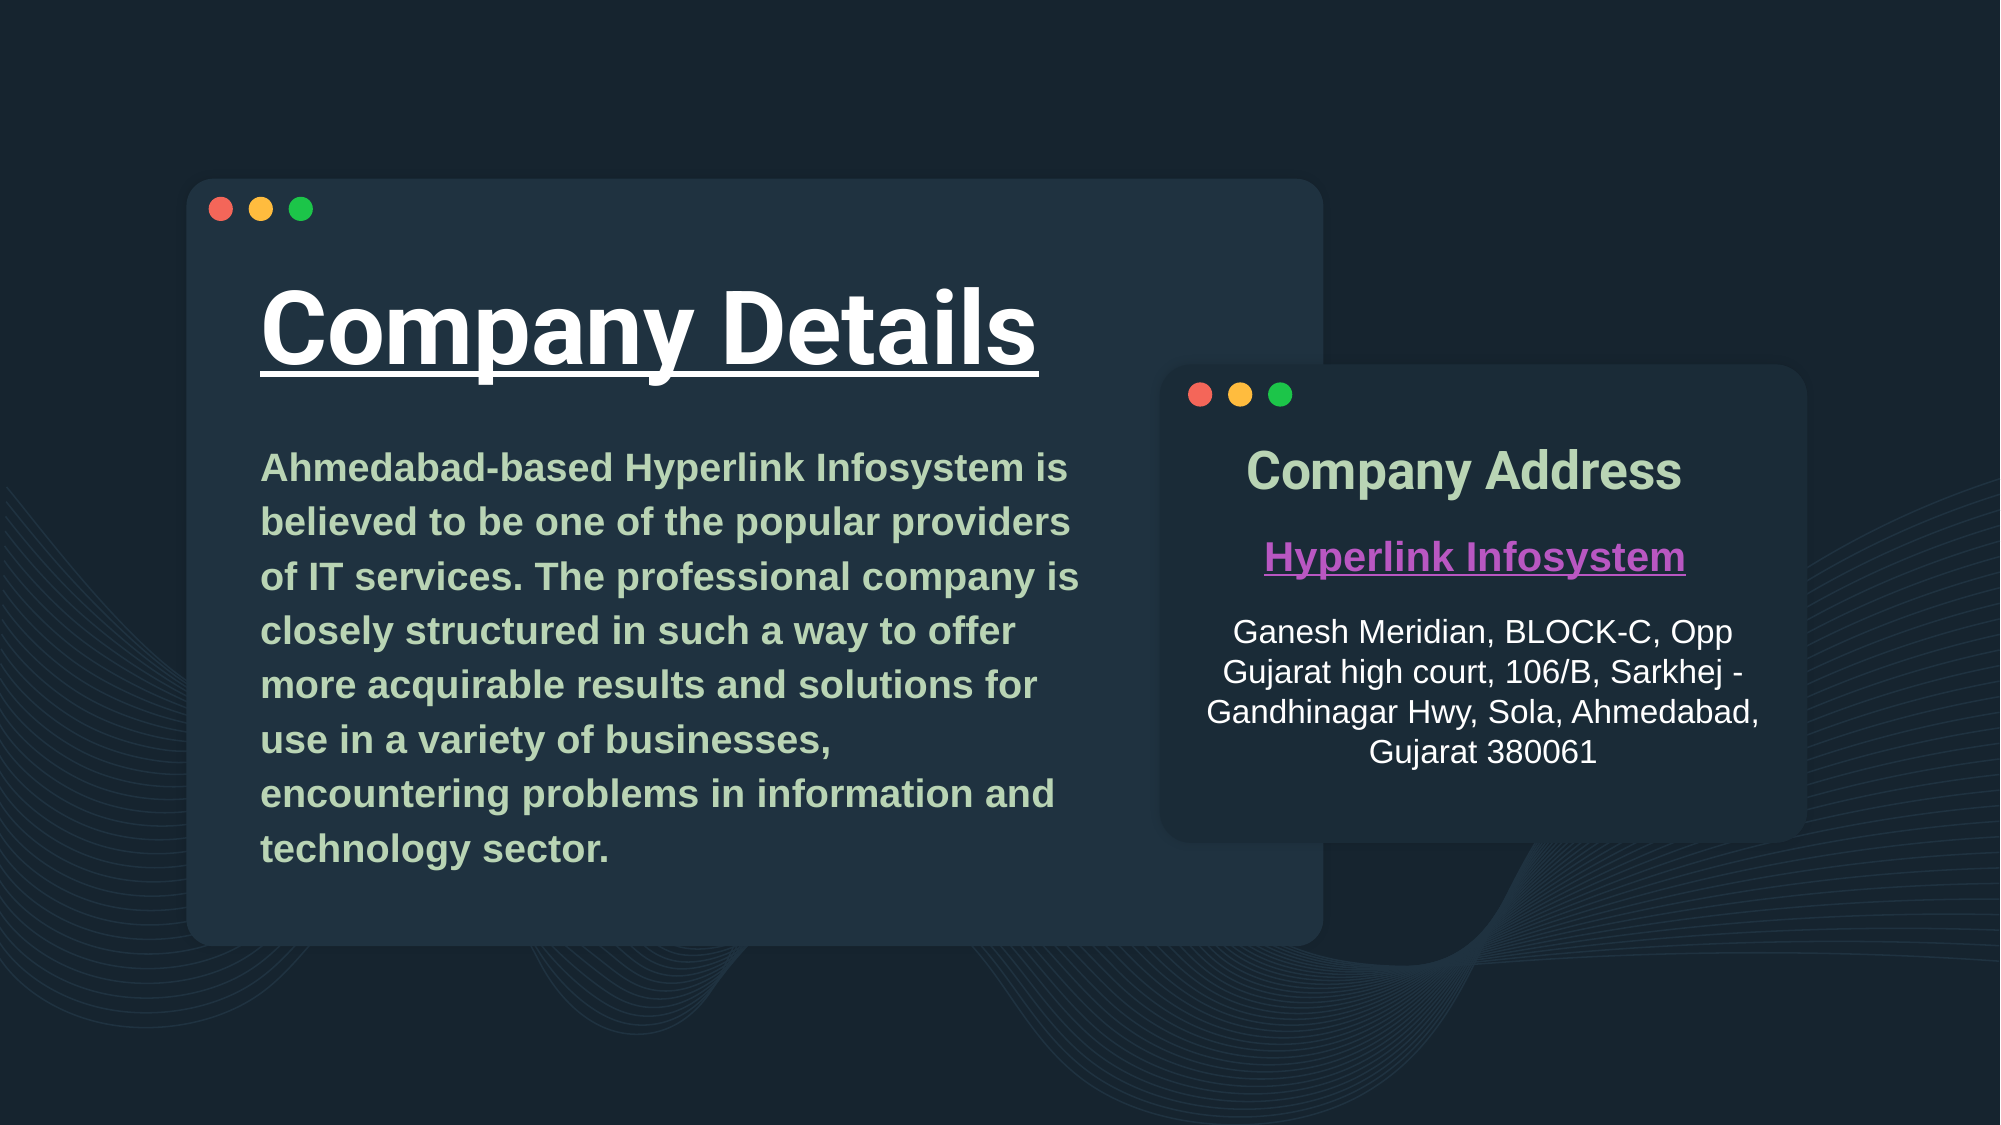

# Company Details
Company Address
Ahmedabad-based Hyperlink Infosystem is believed to be one of the popular providers of IT services. The professional company is closely structured in such a way to offer more acquirable results and solutions for use in a variety of businesses, encountering problems in information and technology sector.
Hyperlink Infosystem

Ganesh Meridian, BLOCK-C, Opp Gujarat high court, 106/B, Sarkhej - Gandhinagar Hwy, Sola, Ahmedabad, Gujarat 380061